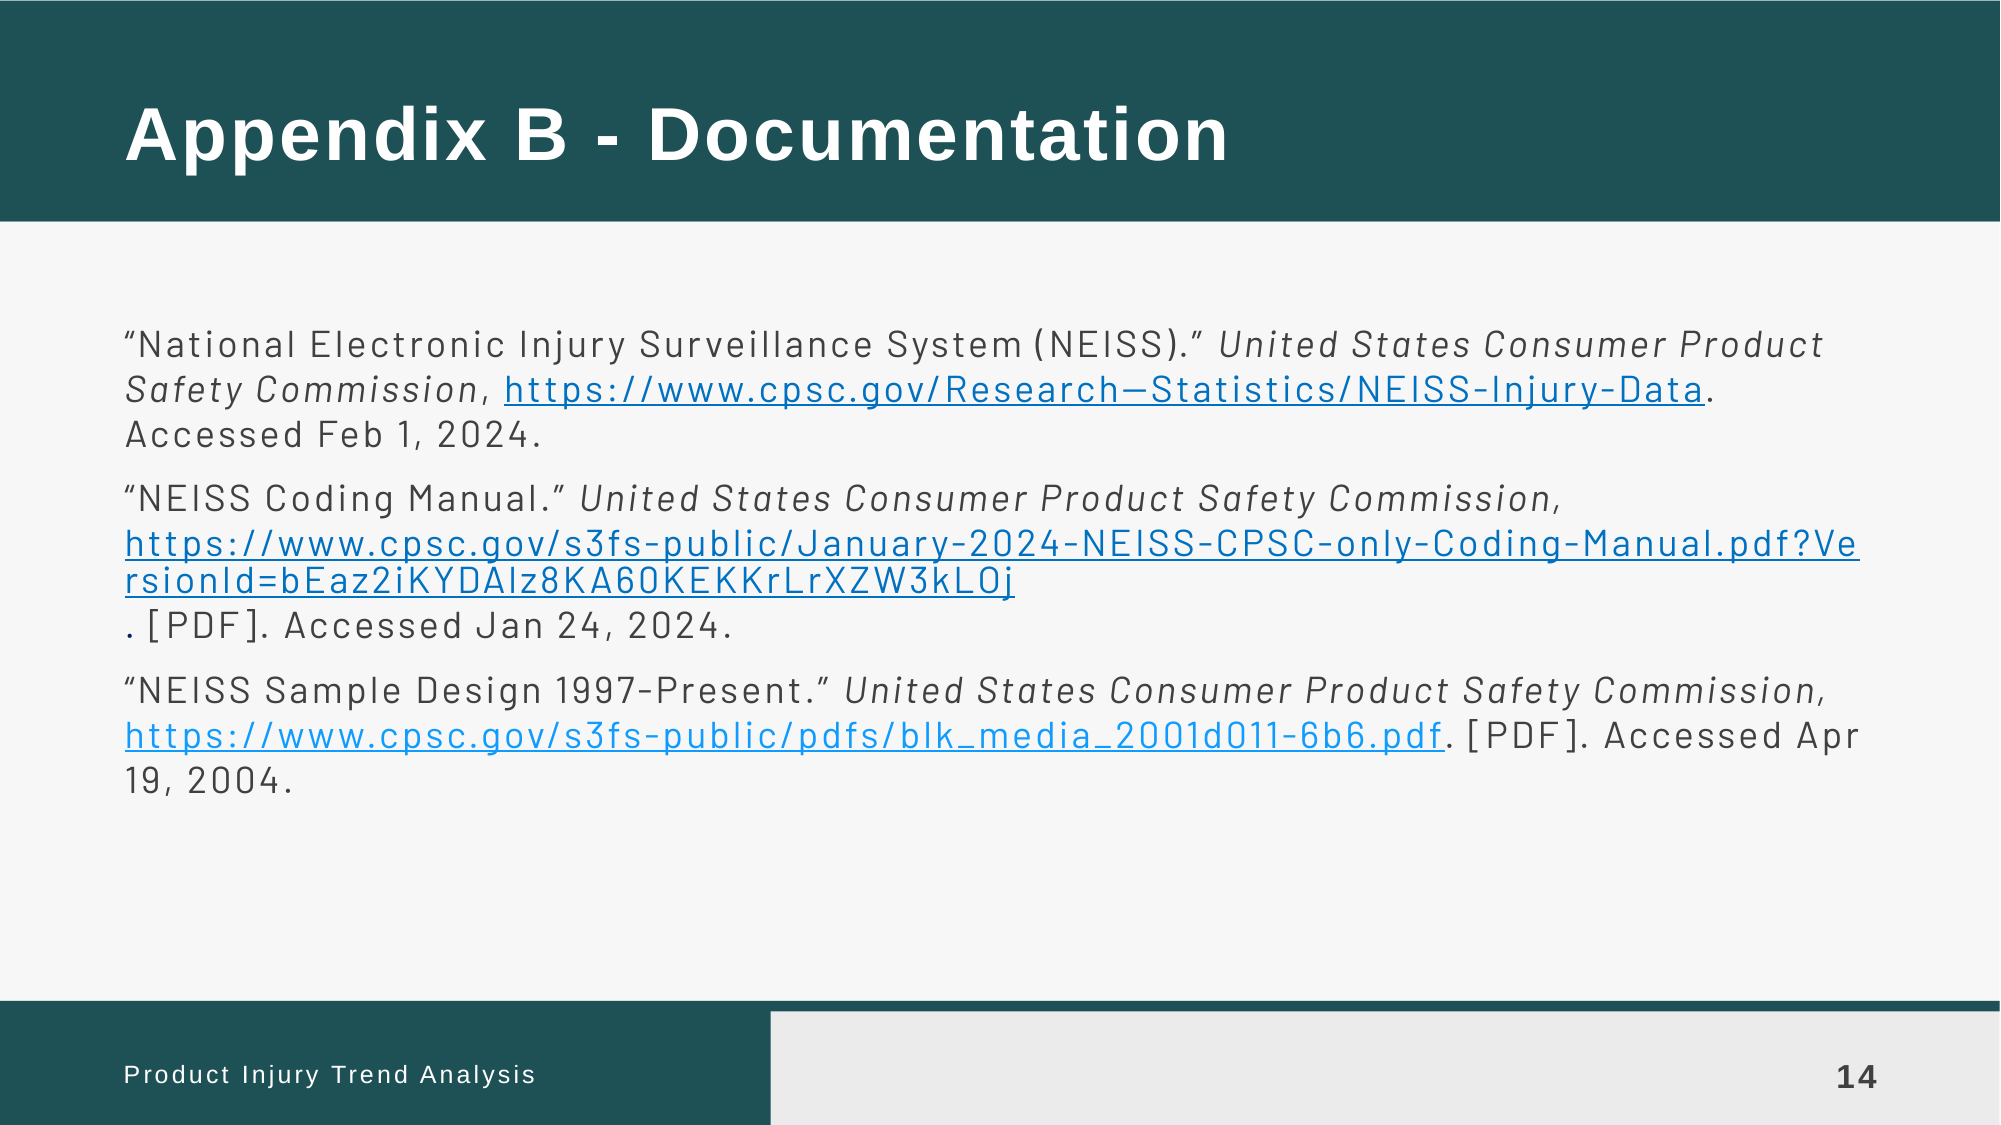

# Appendix B - Documentation
“National Electronic Injury Surveillance System (NEISS).” United States Consumer Product Safety Commission, https://www.cpsc.gov/Research--Statistics/NEISS-Injury-Data. Accessed Feb 1, 2024.
“NEISS Coding Manual.” United States Consumer Product Safety Commission, https://www.cpsc.gov/s3fs-public/January-2024-NEISS-CPSC-only-Coding-Manual.pdf?VersionId=bEaz2iKYDAlz8KA60KEKKrLrXZW3kLOj. [PDF]. Accessed Jan 24, 2024.
“NEISS Sample Design 1997-Present.” United States Consumer Product Safety Commission, https://www.cpsc.gov/s3fs-public/pdfs/blk_media_2001d011-6b6.pdf. [PDF]. Accessed Apr 19, 2004.
Product Injury Trend Analysis
14